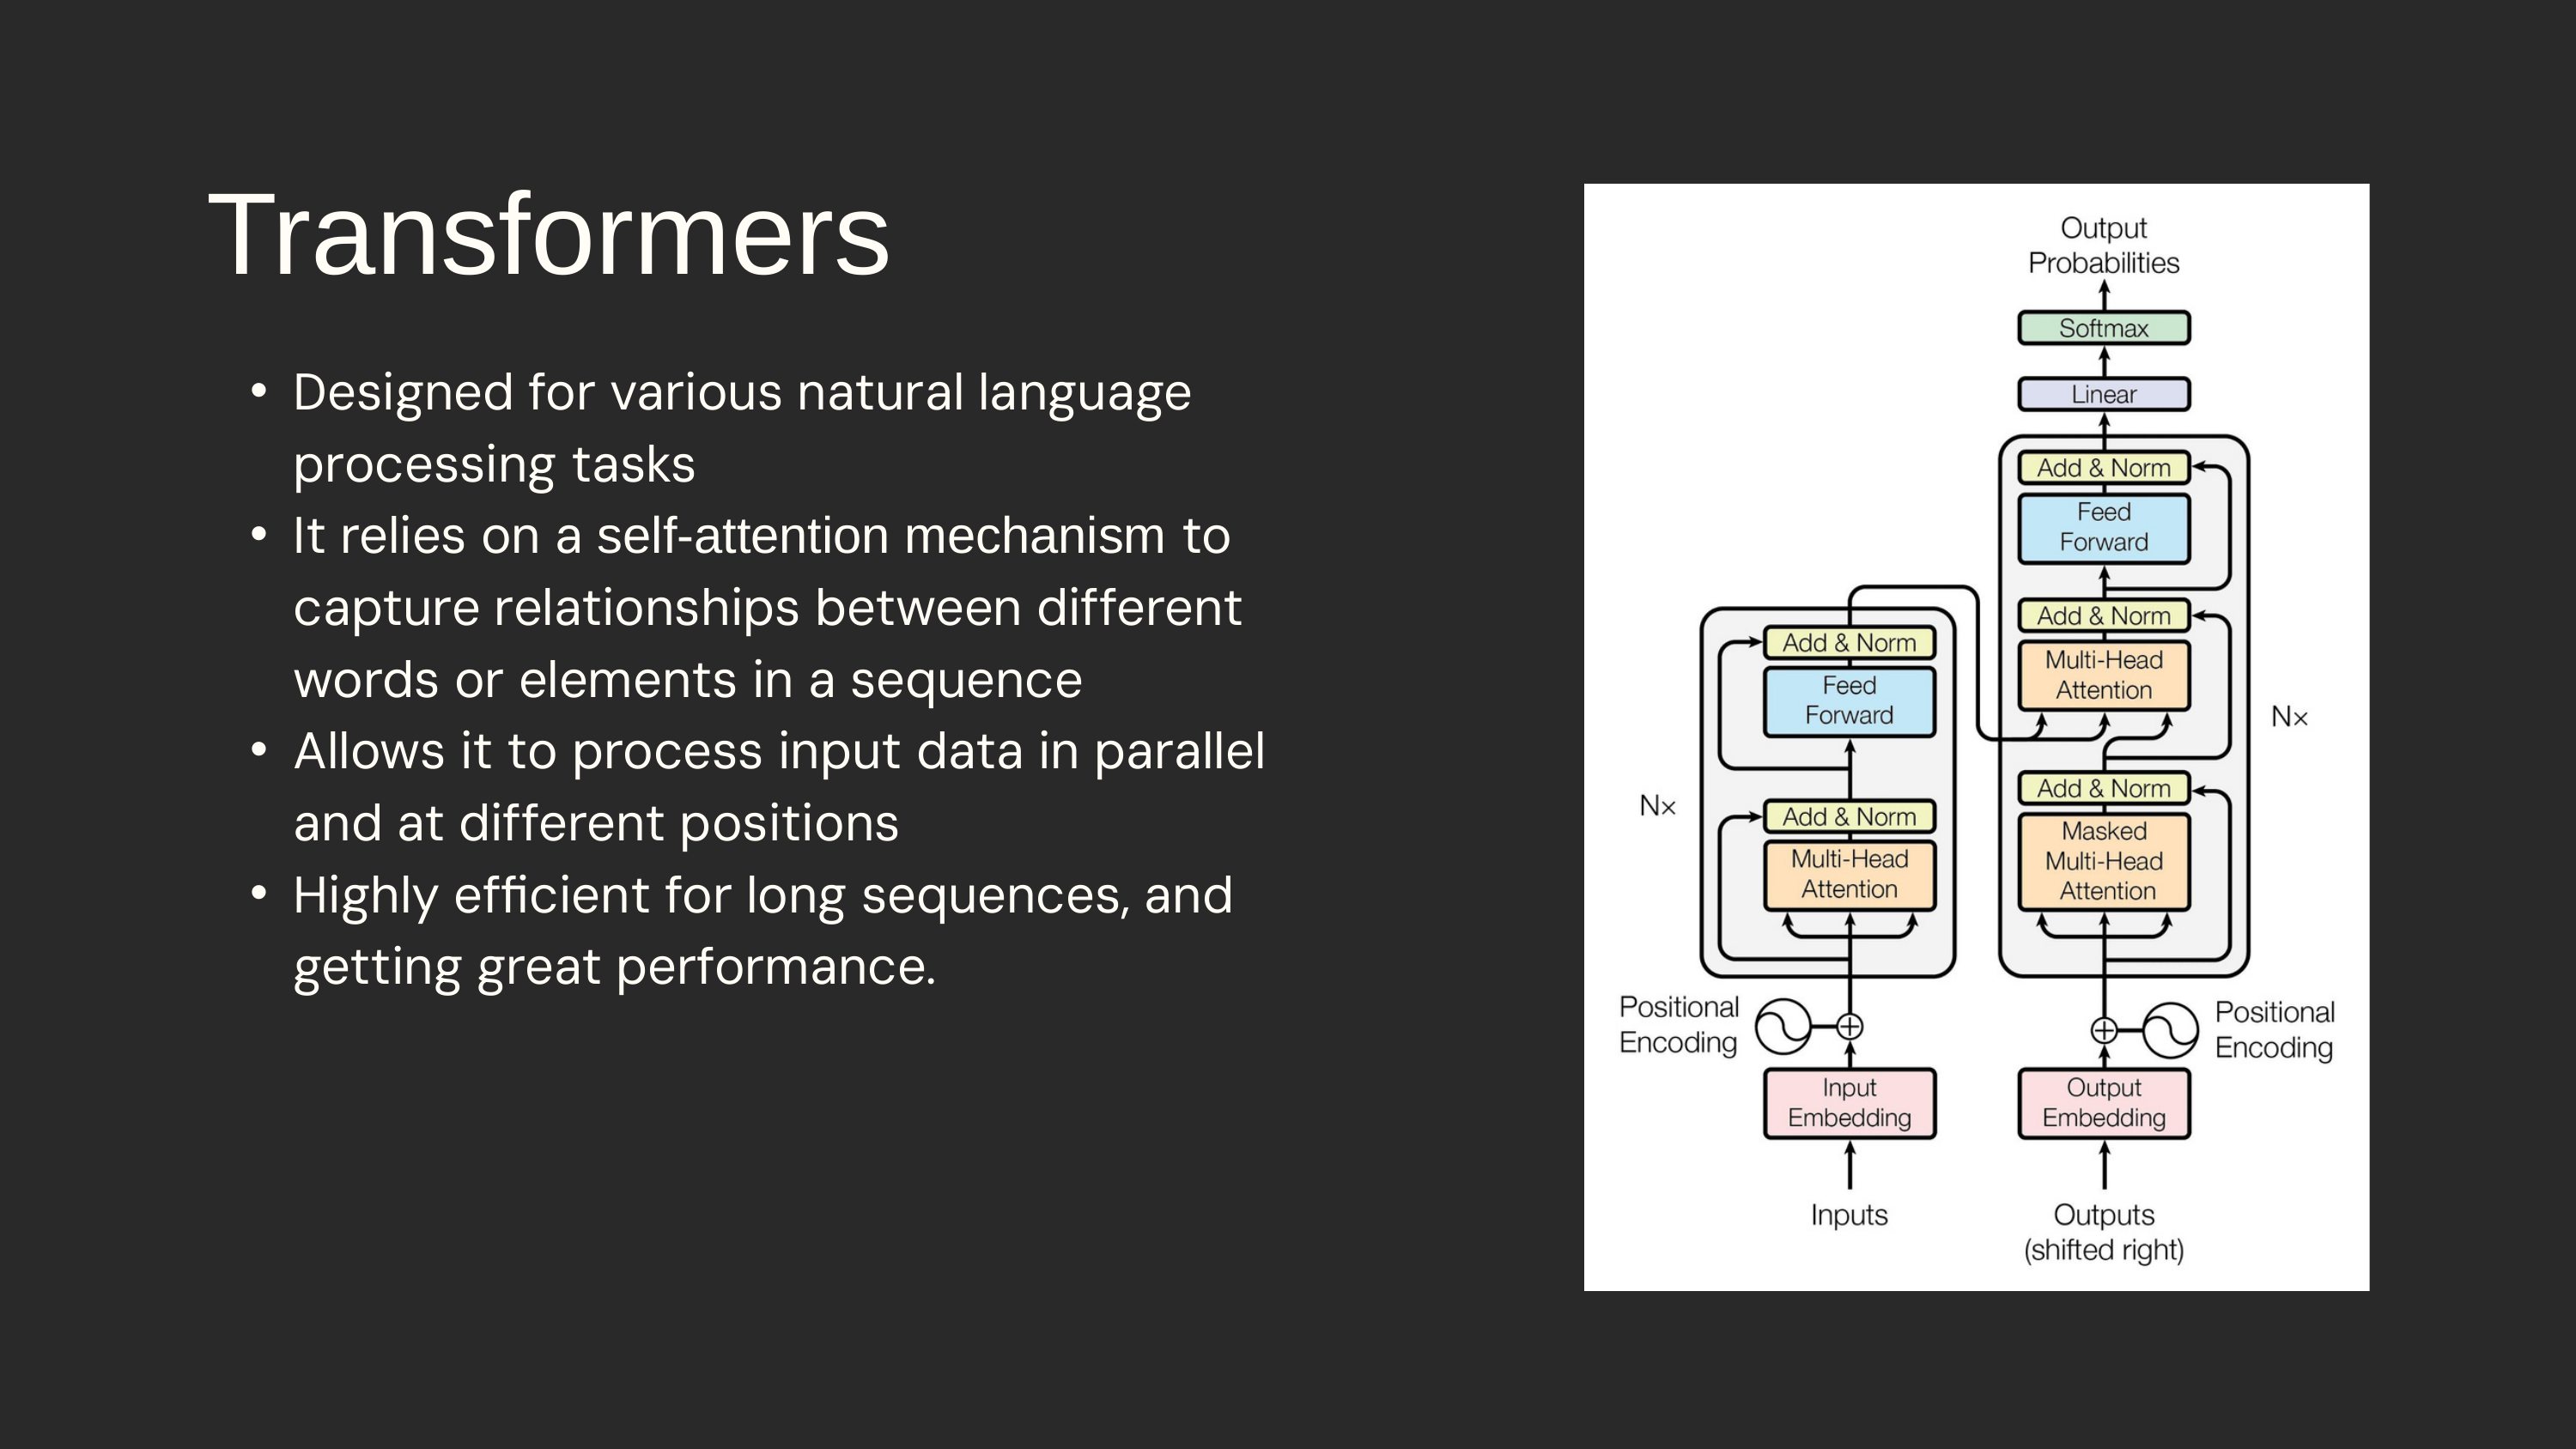

Transformers

Designed for various natural language processing tasks
It relies on a self-attention mechanism to capture relationships between different words or elements in a sequence
Allows it to process input data in parallel and at different positions
Highly efficient for long sequences, and getting great performance.